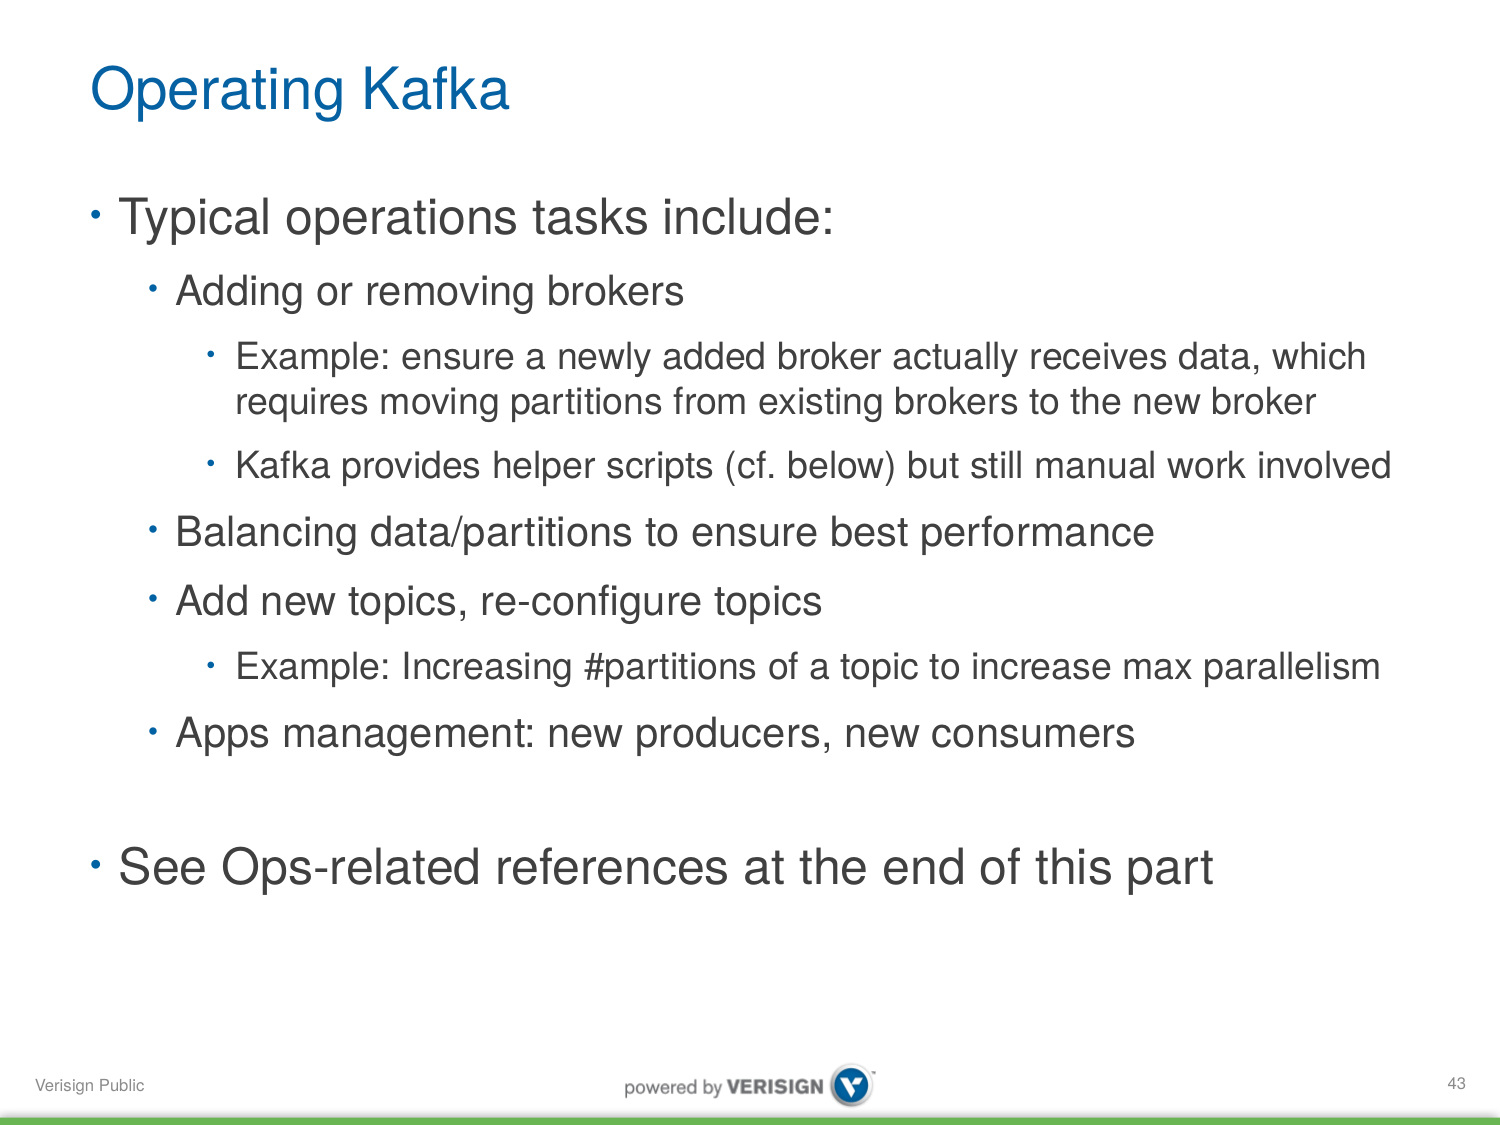

# Operating Kafka
Typical operations tasks include:
Adding or removing brokers
Example: ensure a newly added broker actually receives data, which requires moving partitions from existing brokers to the new broker
Kafka provides helper scripts (cf. below) but still manual work involved
Balancing data/partitions to ensure best performance
Add new topics, re-configure topics
Example: Increasing #partitions of a topic to increase max parallelism
Apps management: new producers, new consumers

See Ops-related references at the end of this part
43